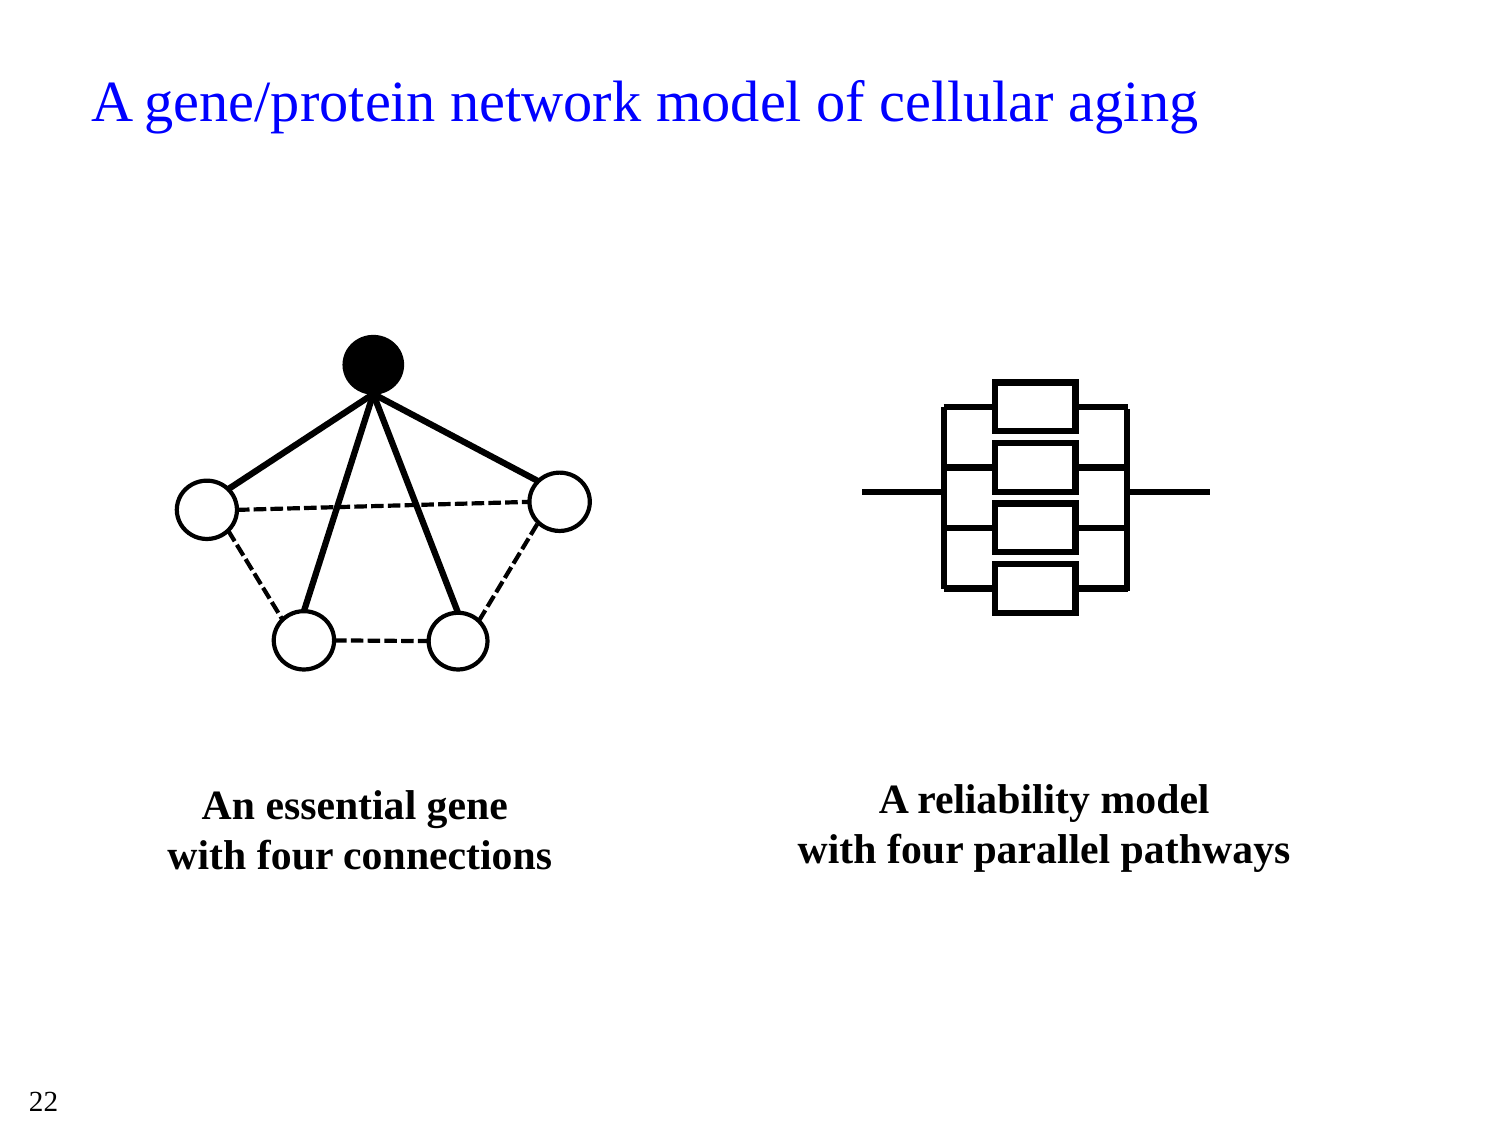

# A gene/protein network model of cellular aging

A reliability model
with four parallel pathways
An essential gene
with four connections